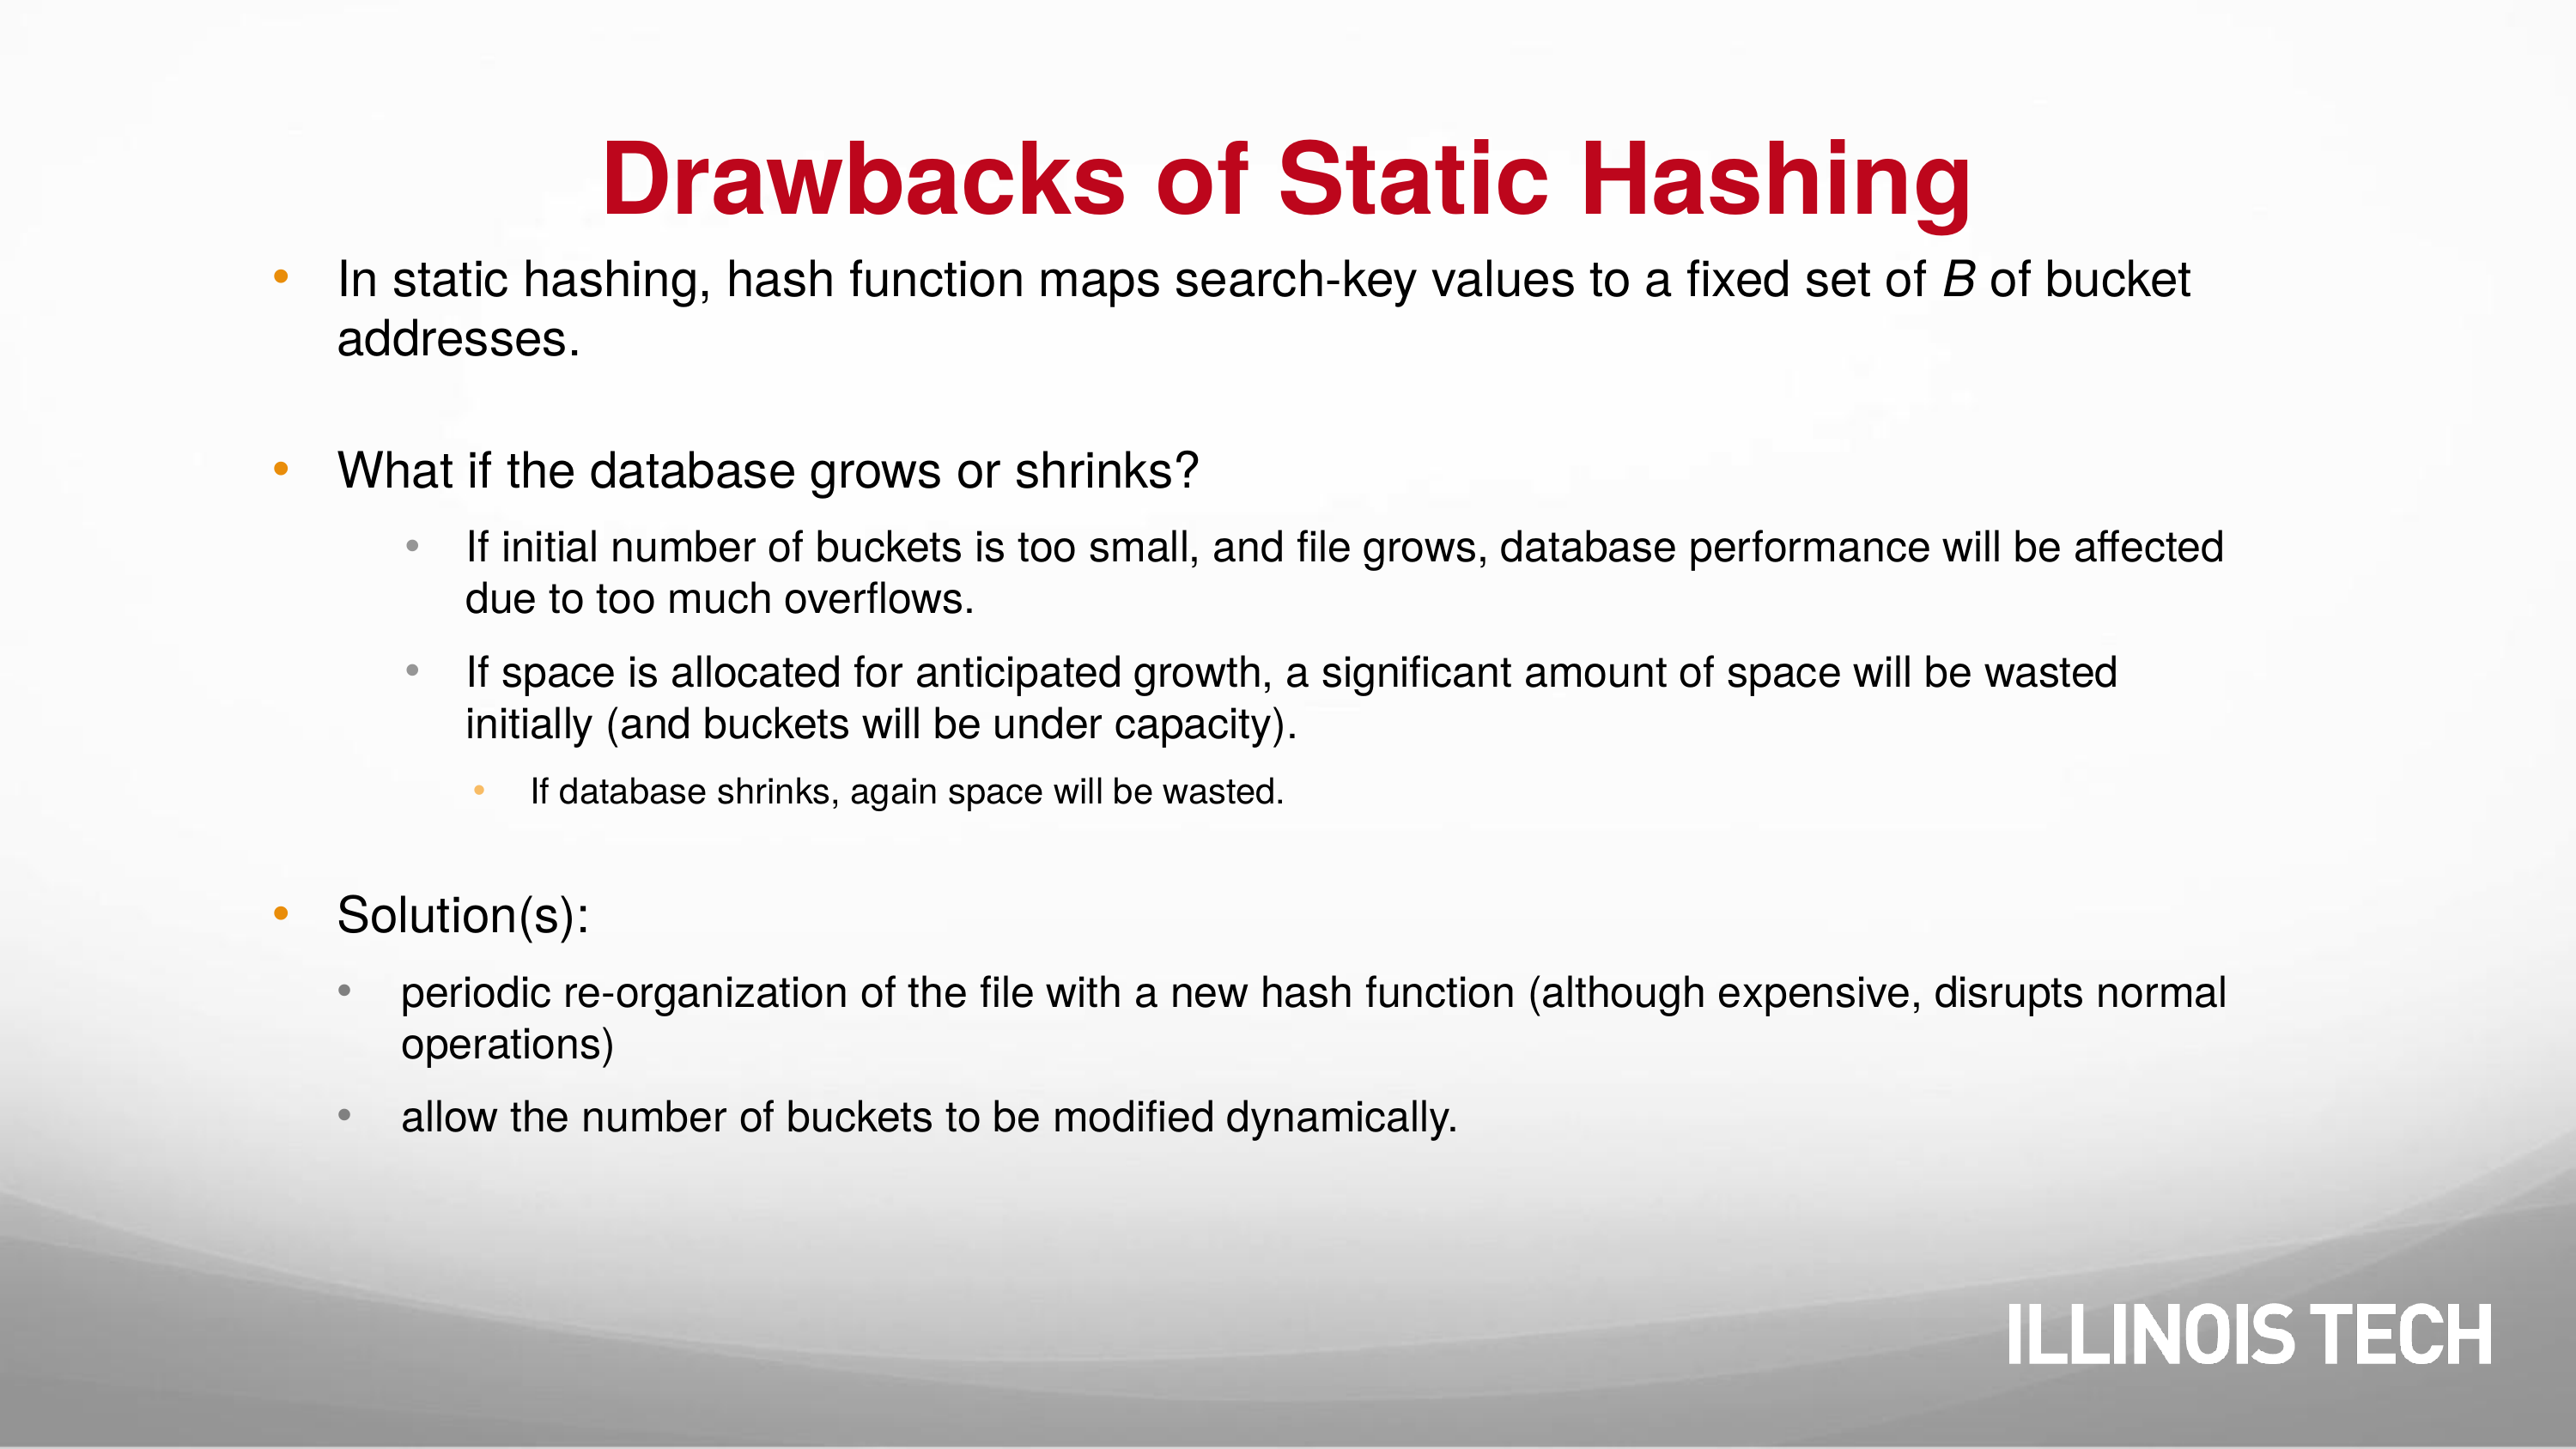

# Drawbacks of Static Hashing
In static hashing, hash function maps search-key values to a fixed set of B of bucket addresses.
What if the database grows or shrinks?
If initial number of buckets is too small, and file grows, database performance will be affected due to too much overflows.
If space is allocated for anticipated growth, a significant amount of space will be wasted initially (and buckets will be under capacity).
If database shrinks, again space will be wasted.
Solution(s):
periodic re-organization of the file with a new hash function (although expensive, disrupts normal operations)
allow the number of buckets to be modified dynamically.